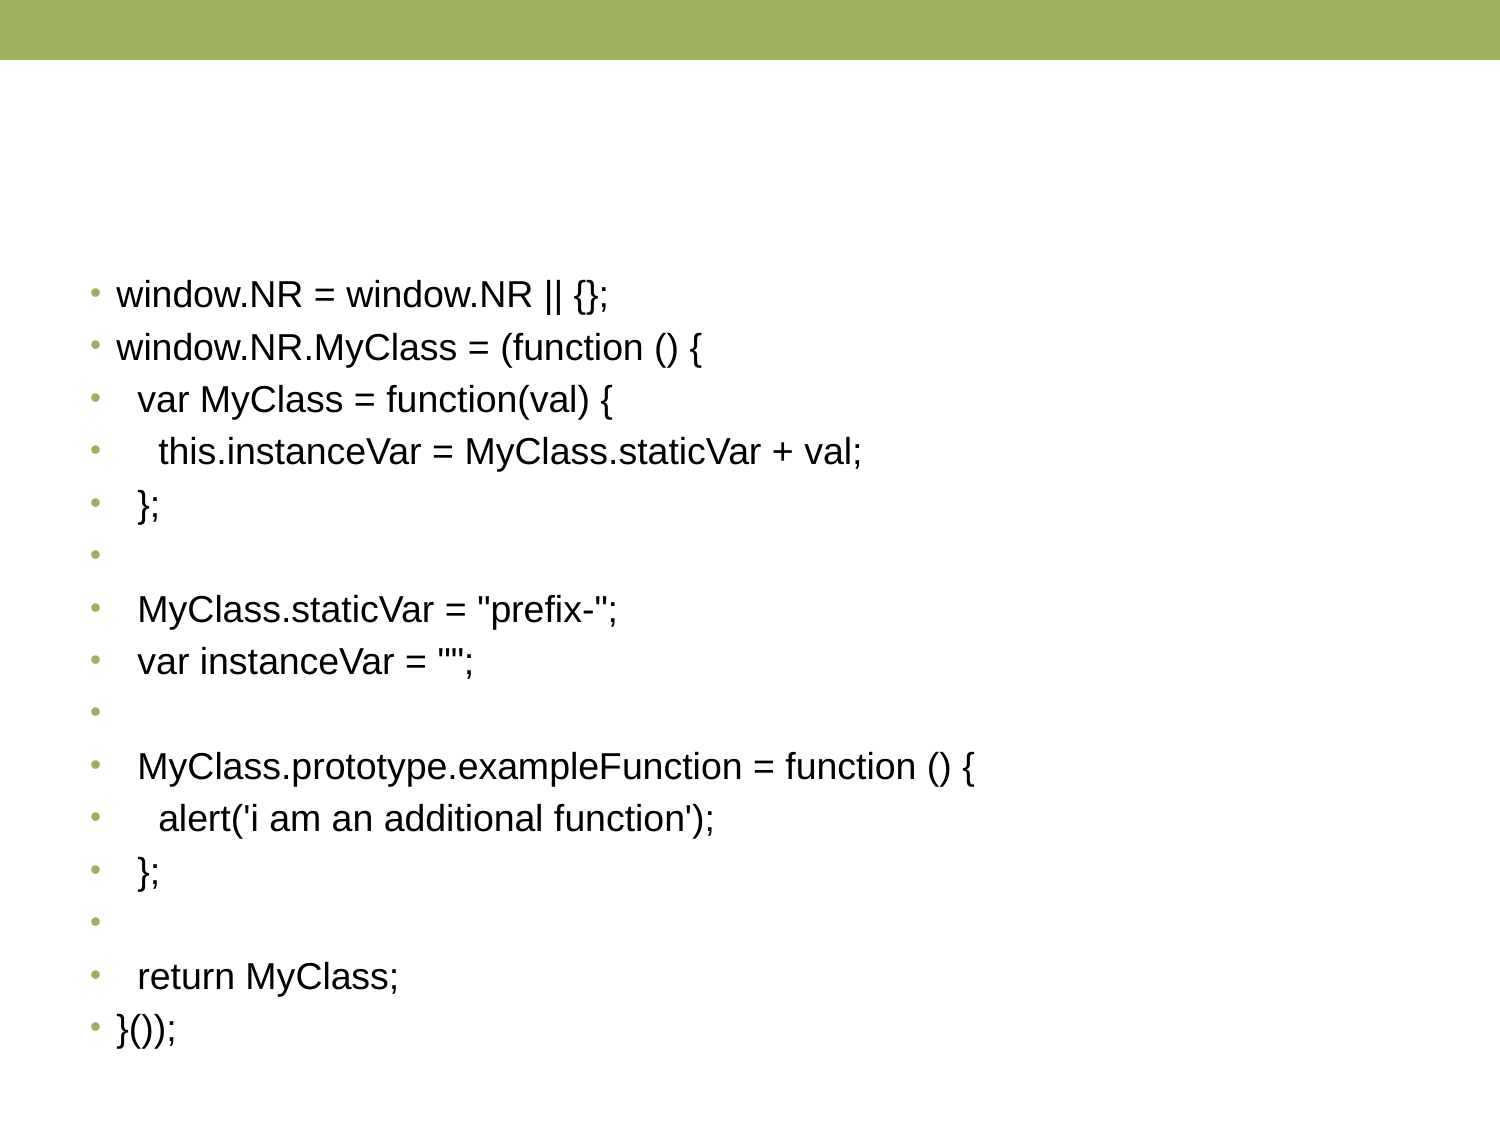

#
window.NR = window.NR || {};
window.NR.MyClass = (function () {
  var MyClass = function(val) {
    this.instanceVar = MyClass.staticVar + val;
  };

  MyClass.staticVar = "prefix-";
  var instanceVar = "";

  MyClass.prototype.exampleFunction = function () {
    alert('i am an additional function');
  };

  return MyClass;
}());